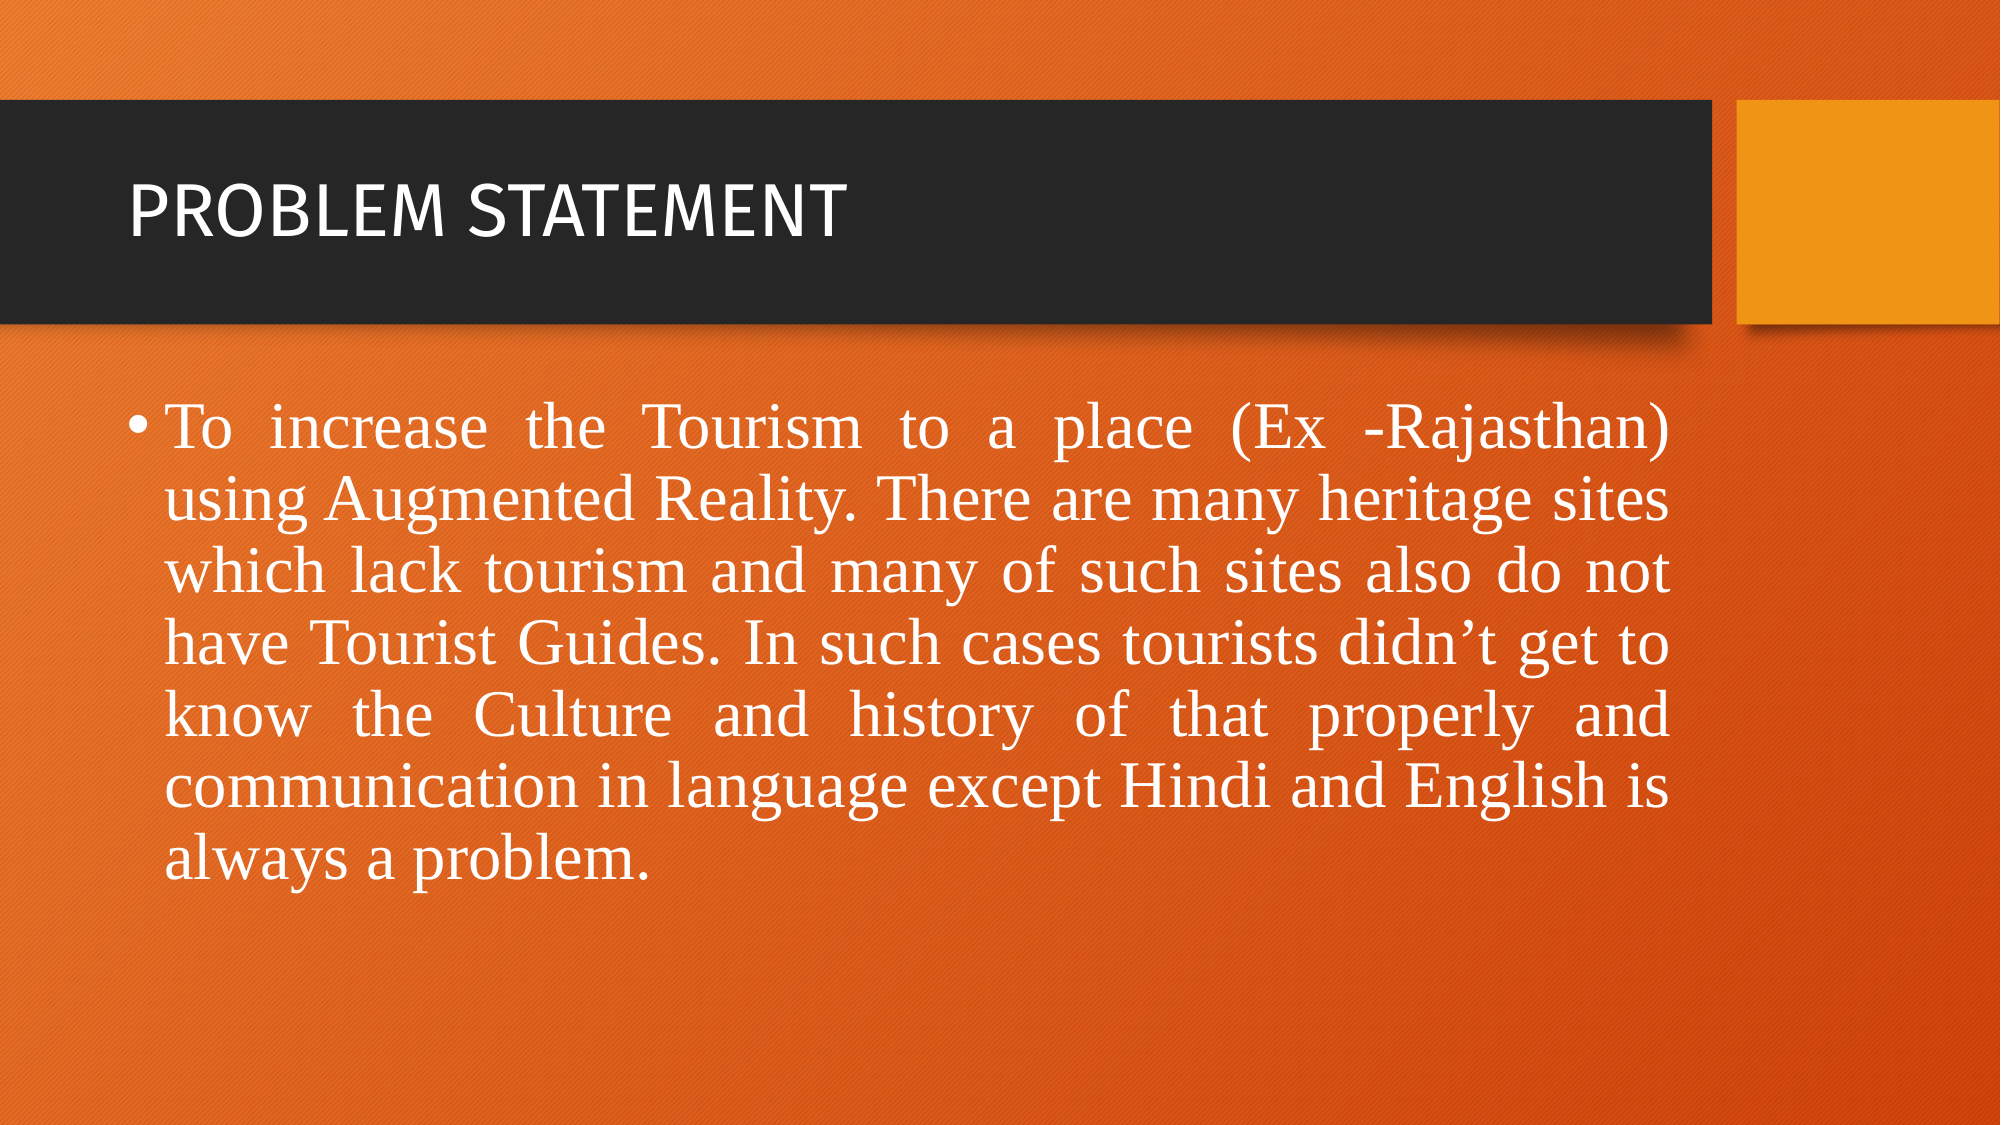

# PROBLEM STATEMENT
To increase the Tourism to a place (Ex -Rajasthan) using Augmented Reality. There are many heritage sites which lack tourism and many of such sites also do not have Tourist Guides. In such cases tourists didn’t get to know the Culture and history of that properly and communication in language except Hindi and English is always a problem.